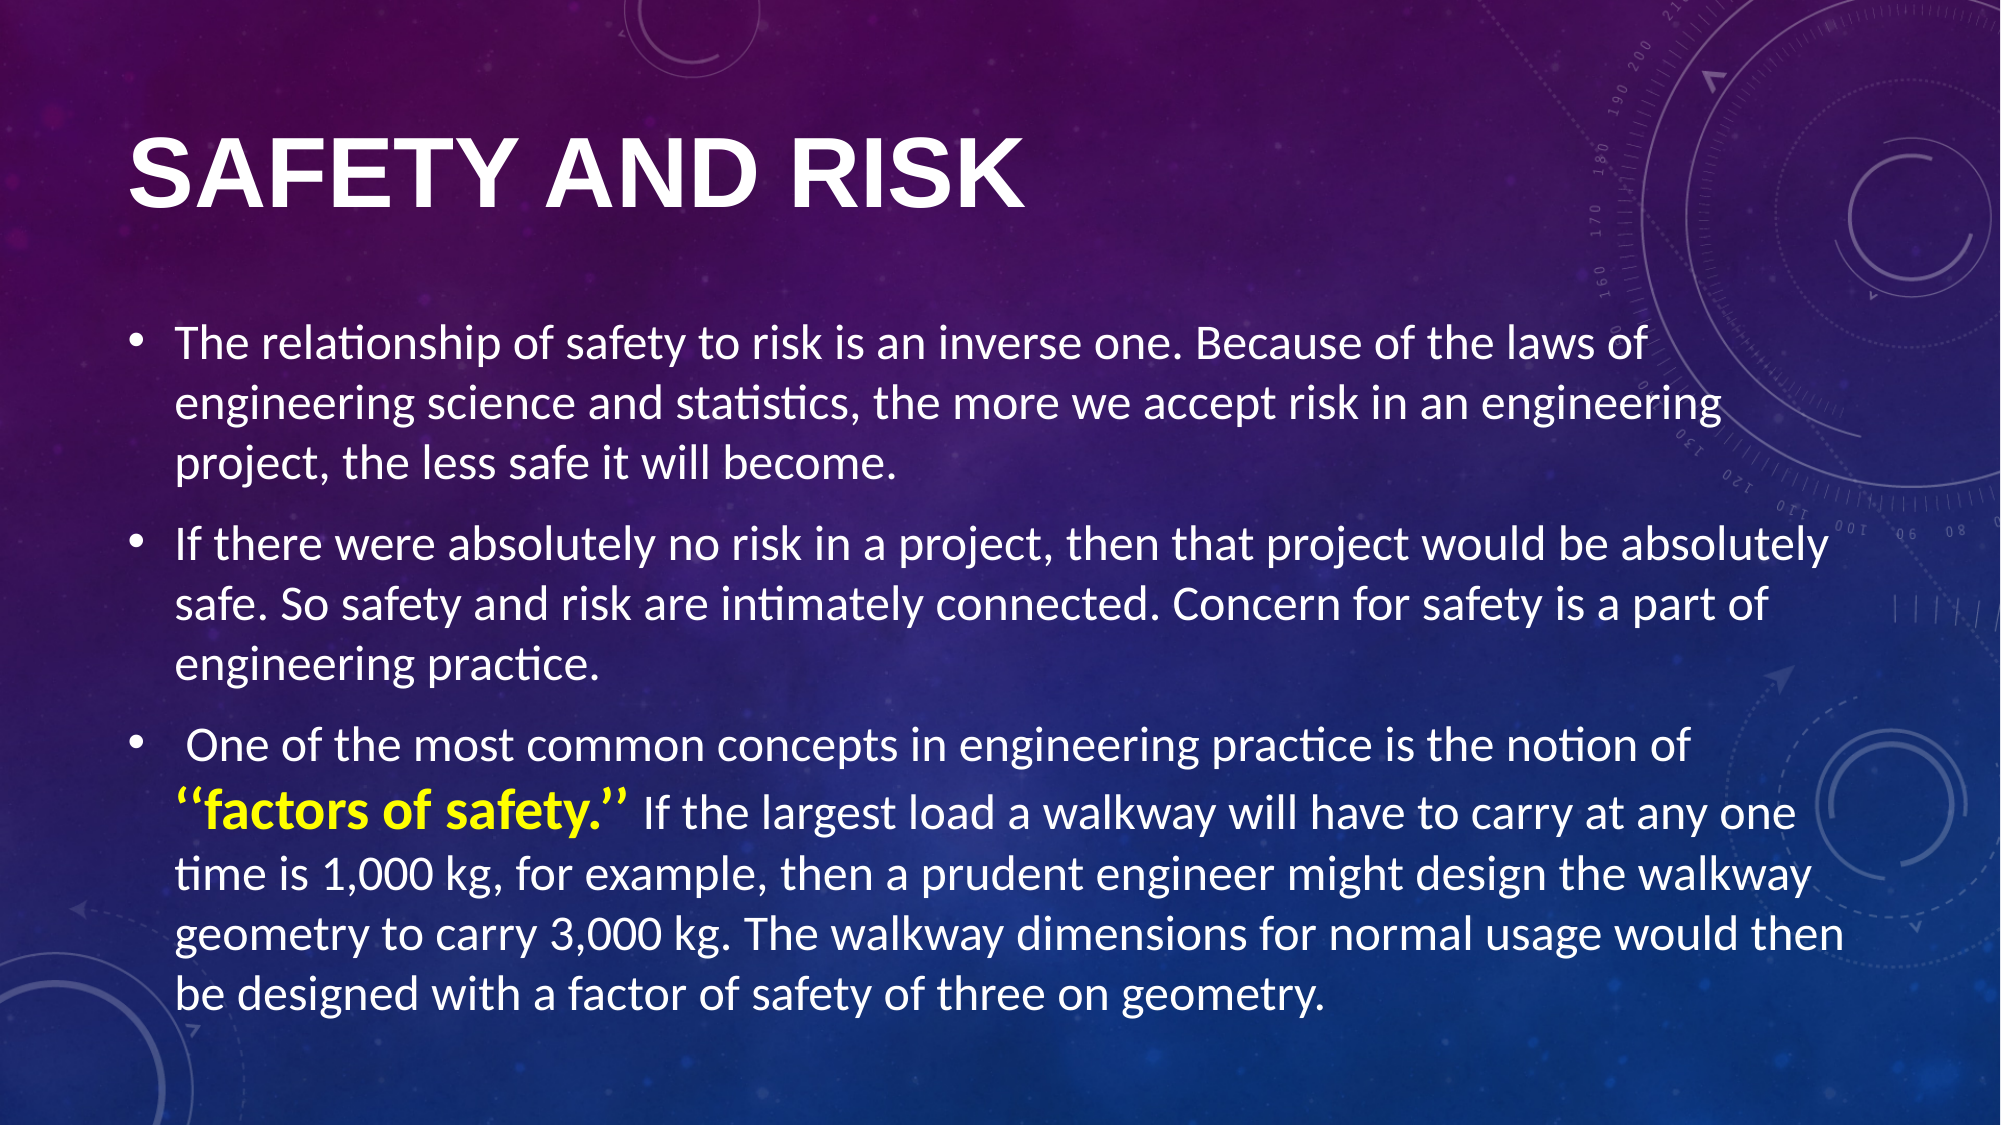

# SAFETY AND RISK
The relationship of safety to risk is an inverse one. Because of the laws of engineering science and statistics, the more we accept risk in an engineering project, the less safe it will become.
If there were absolutely no risk in a project, then that project would be absolutely safe. So safety and risk are intimately connected. Concern for safety is a part of engineering practice.
 One of the most common concepts in engineering practice is the notion of ‘‘factors of safety.’’ If the largest load a walkway will have to carry at any one time is 1,000 kg, for example, then a prudent engineer might design the walkway geometry to carry 3,000 kg. The walkway dimensions for normal usage would then be designed with a factor of safety of three on geometry.